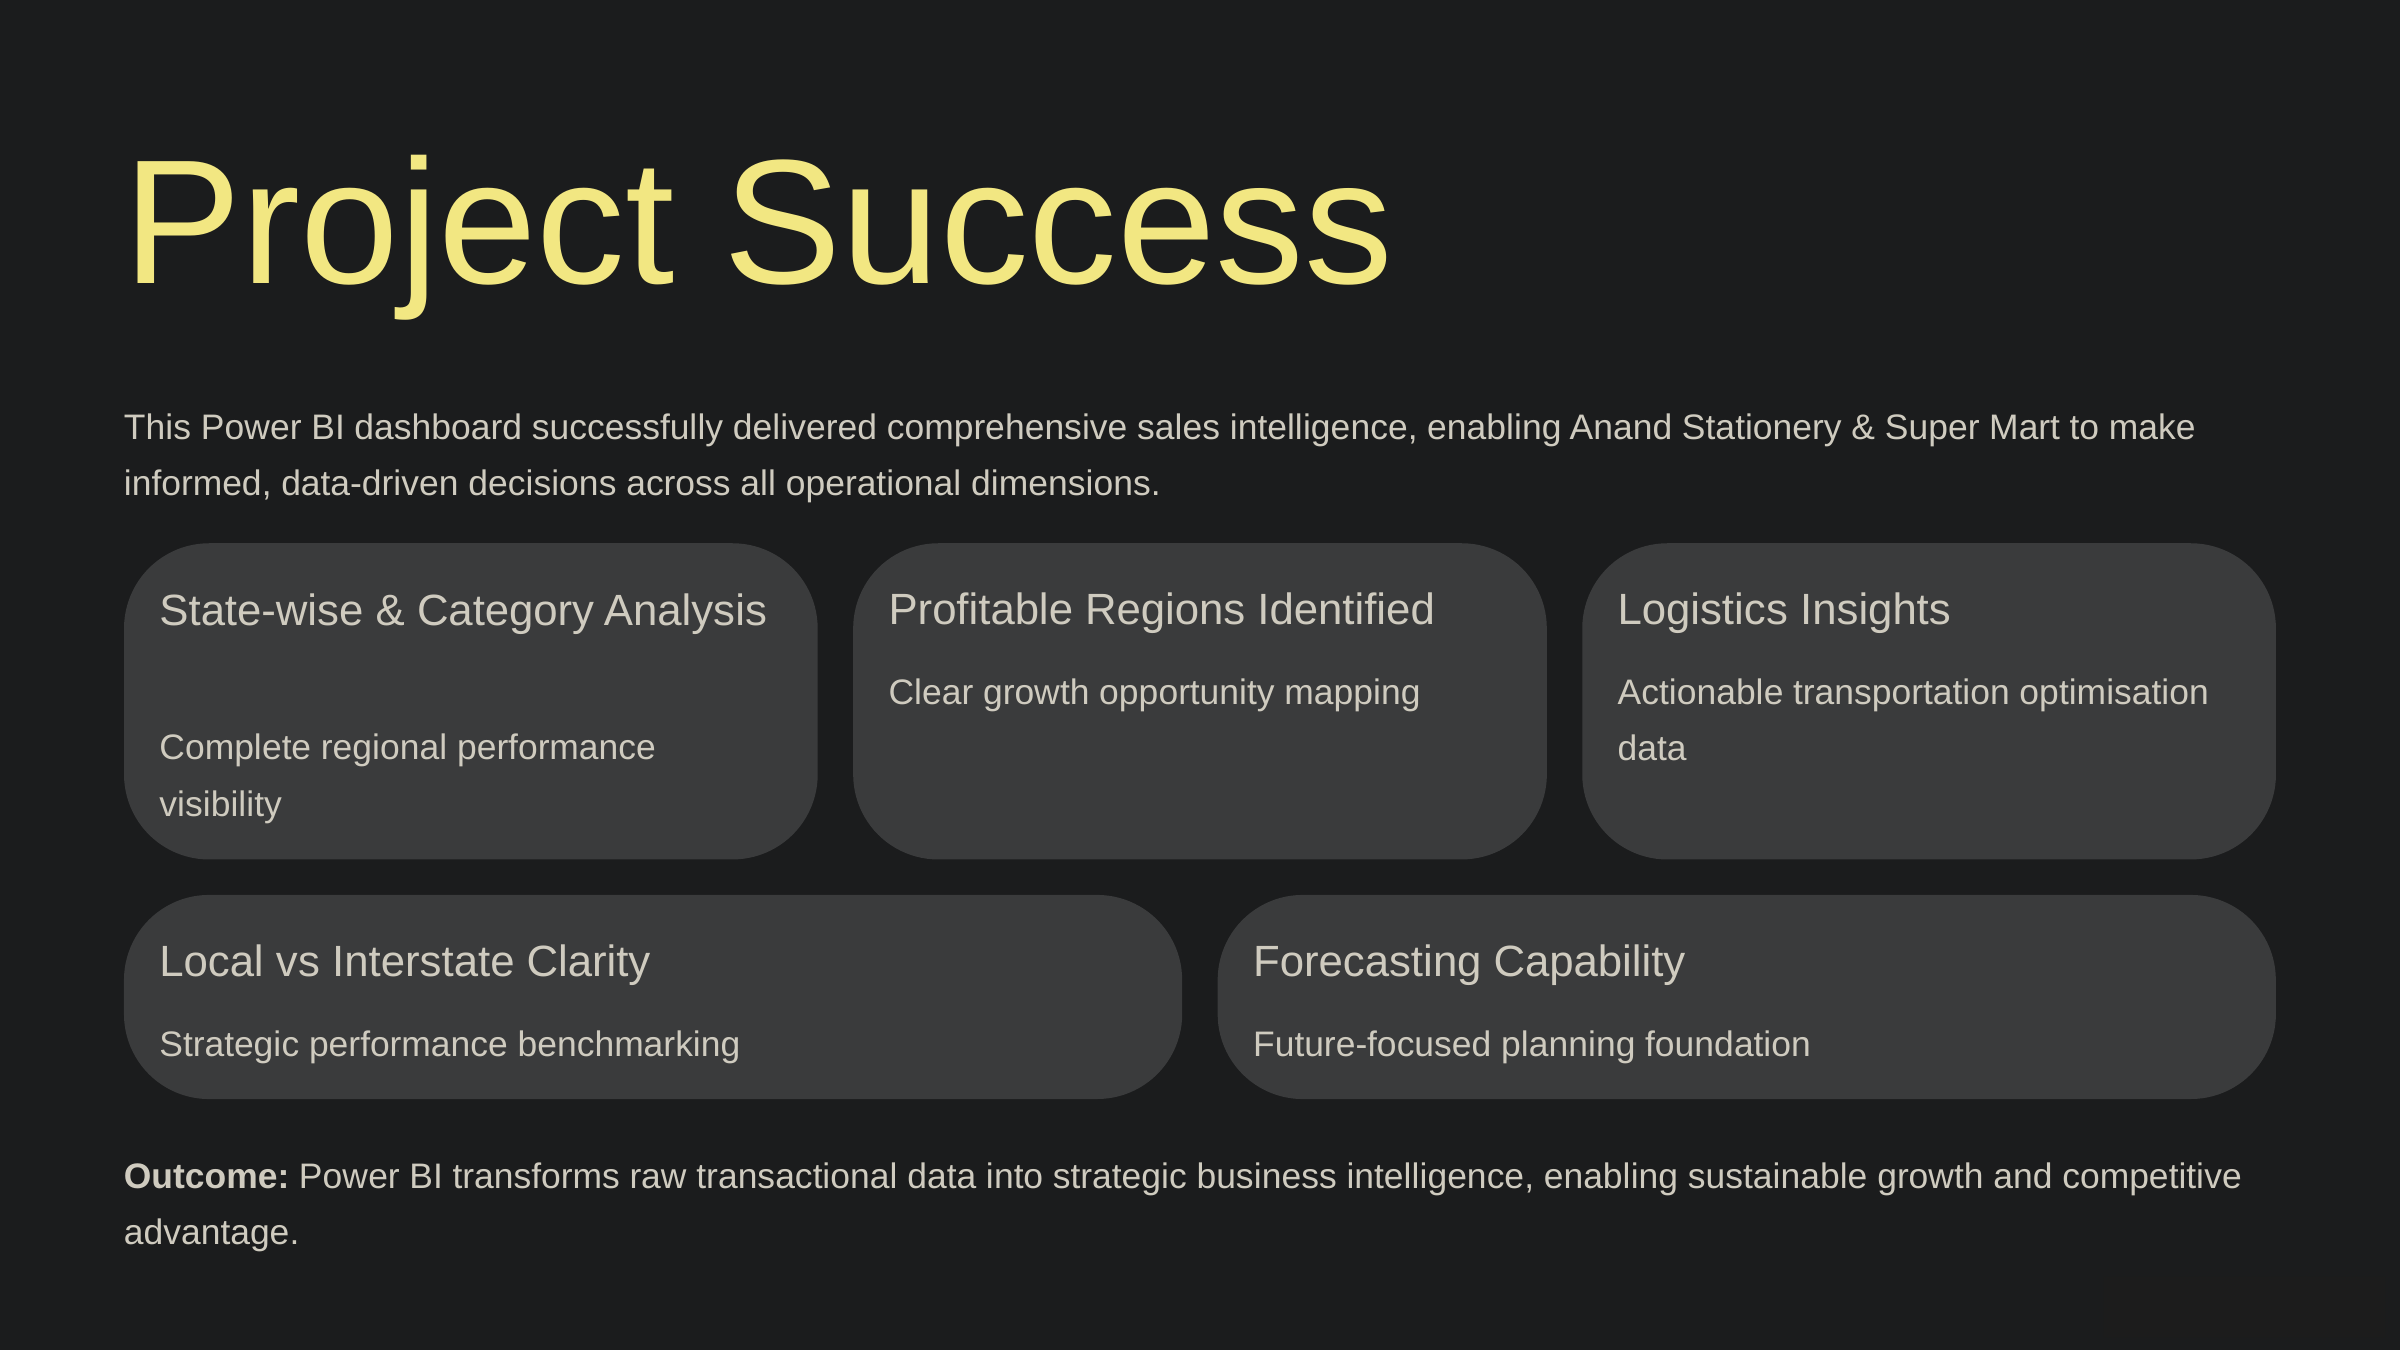

Project Success
This Power BI dashboard successfully delivered comprehensive sales intelligence, enabling Anand Stationery & Super Mart to make informed, data-driven decisions across all operational dimensions.

State-wise & Category Analysis
Profitable Regions Identified
Logistics Insights
Clear growth opportunity mapping
Actionable transportation optimisation data
Complete regional performance visibility

Local vs Interstate Clarity
Forecasting Capability
Strategic performance benchmarking
Future-focused planning foundation
Outcome: Power BI transforms raw transactional data into strategic business intelligence, enabling sustainable growth and competitive advantage.